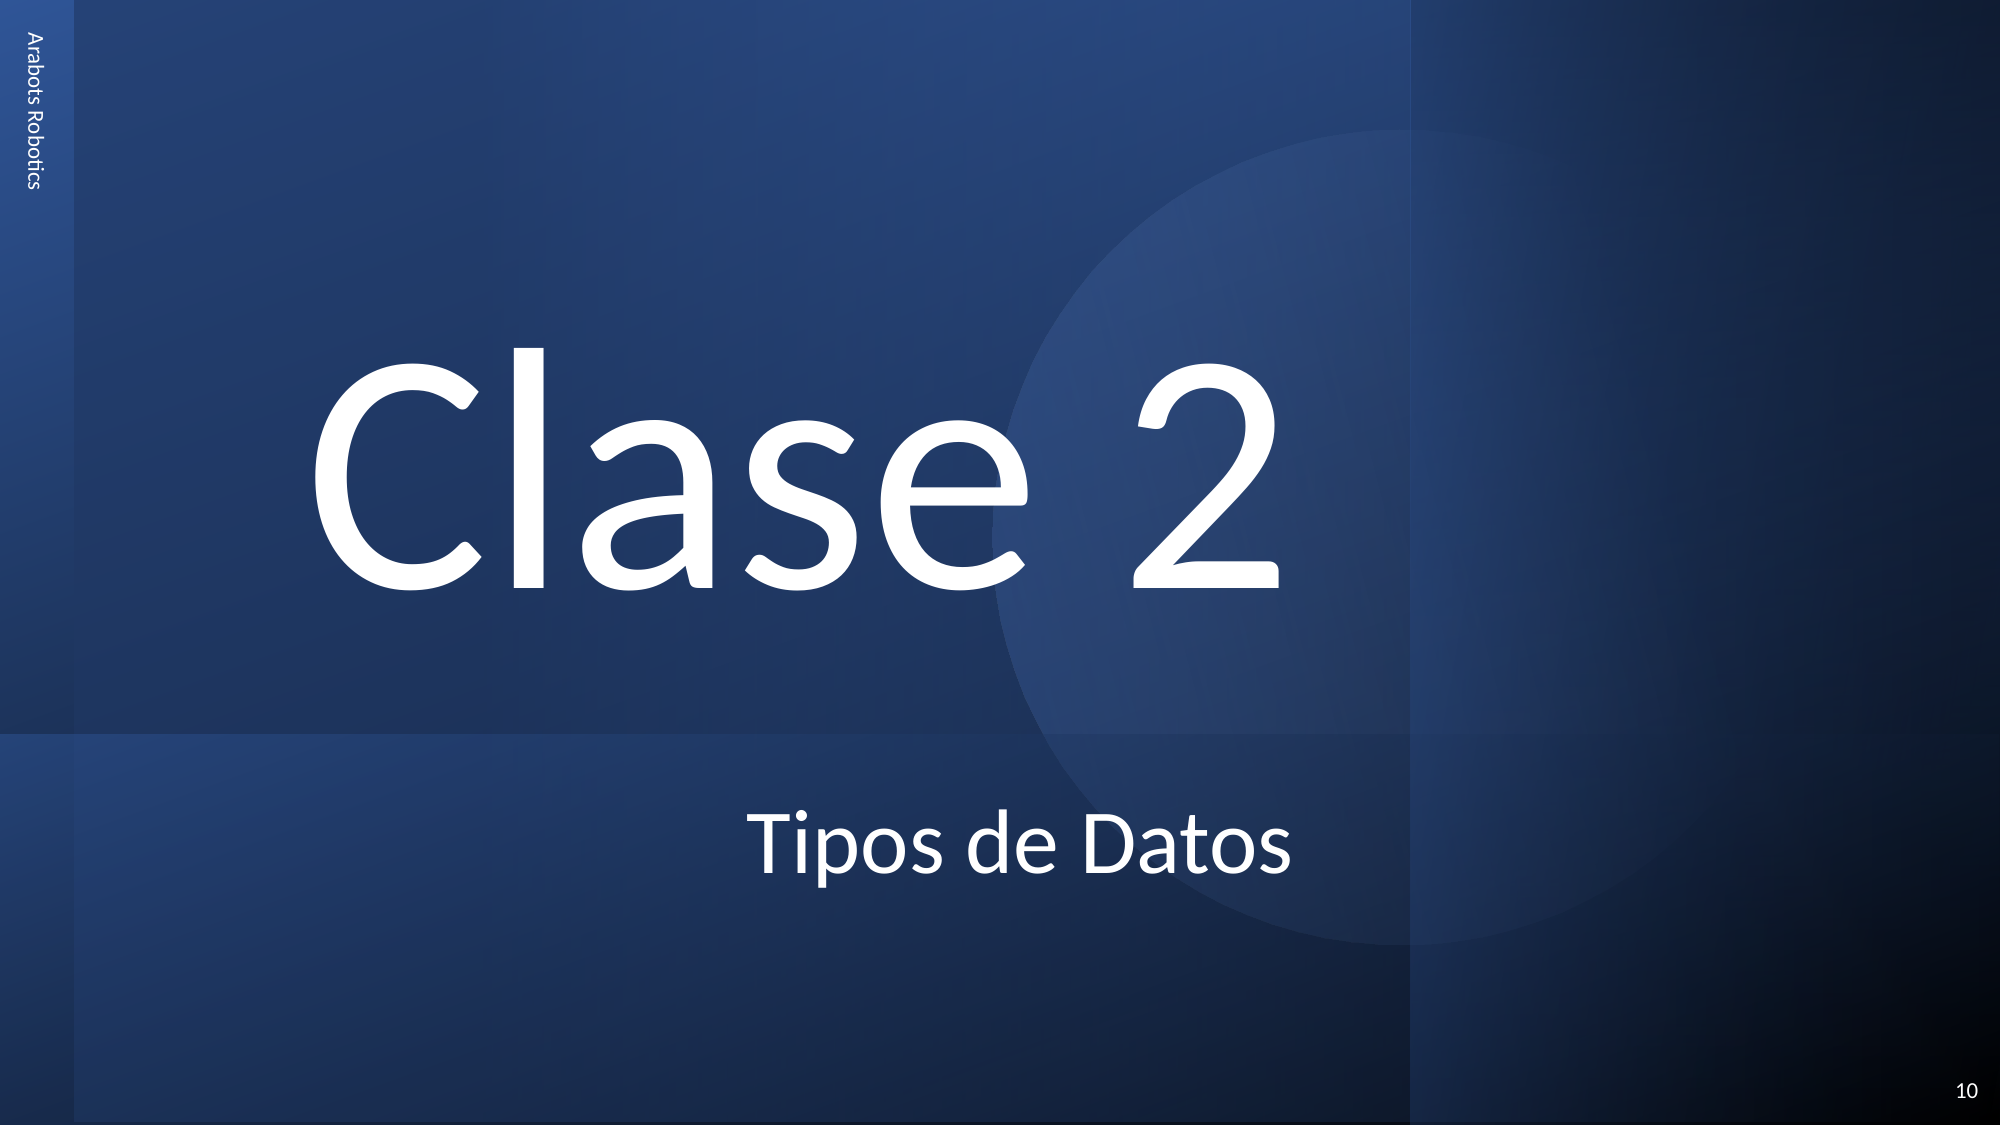

# Clase 2

Arabots Robotics

Tipos de Datos
10